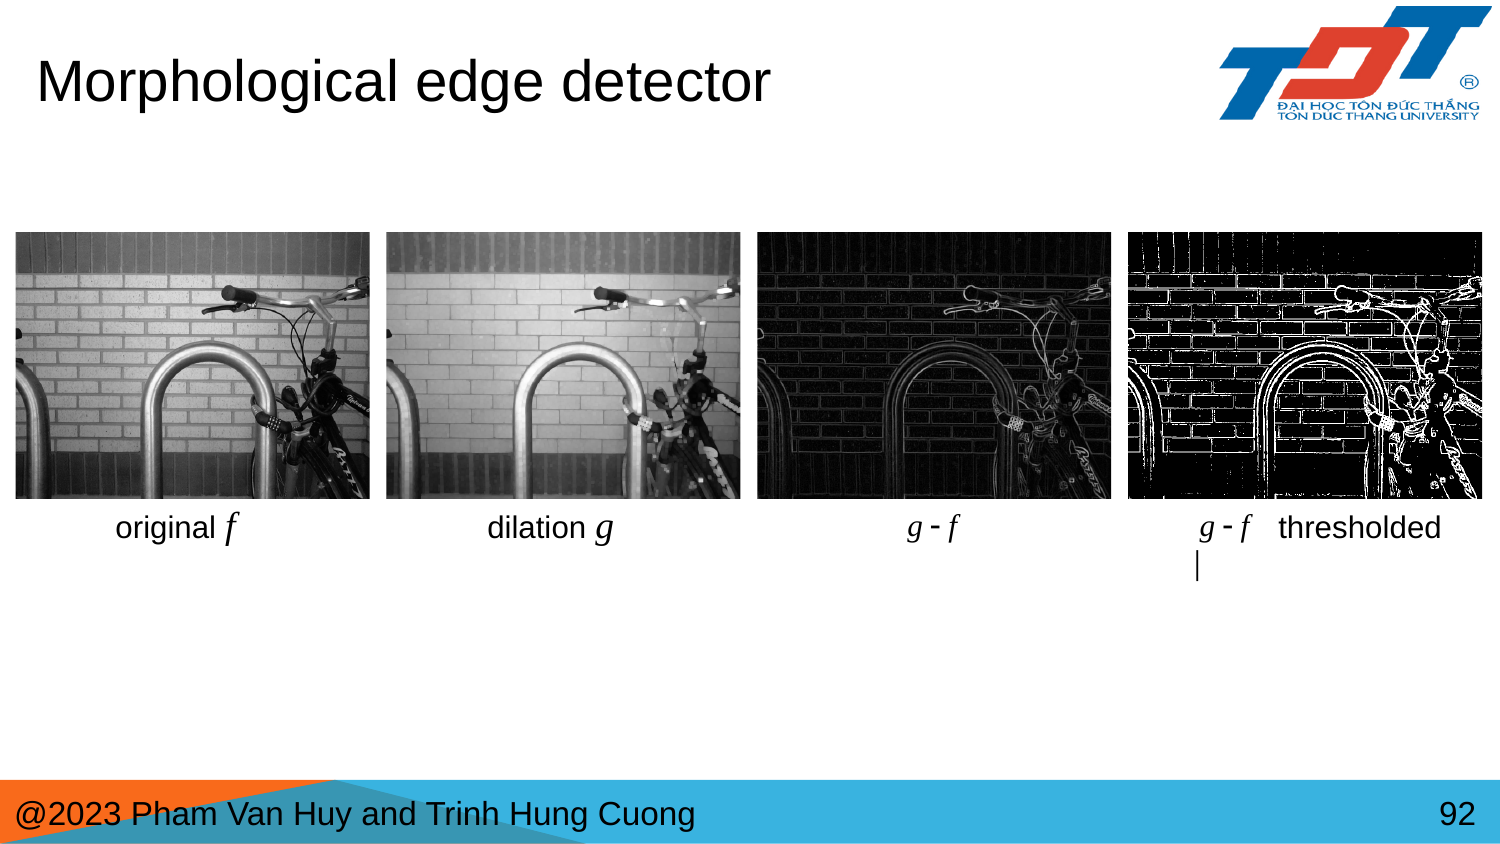

# Morphological edge detector

original f
dilation g
g − f
g − f
thresholded

|g-f |